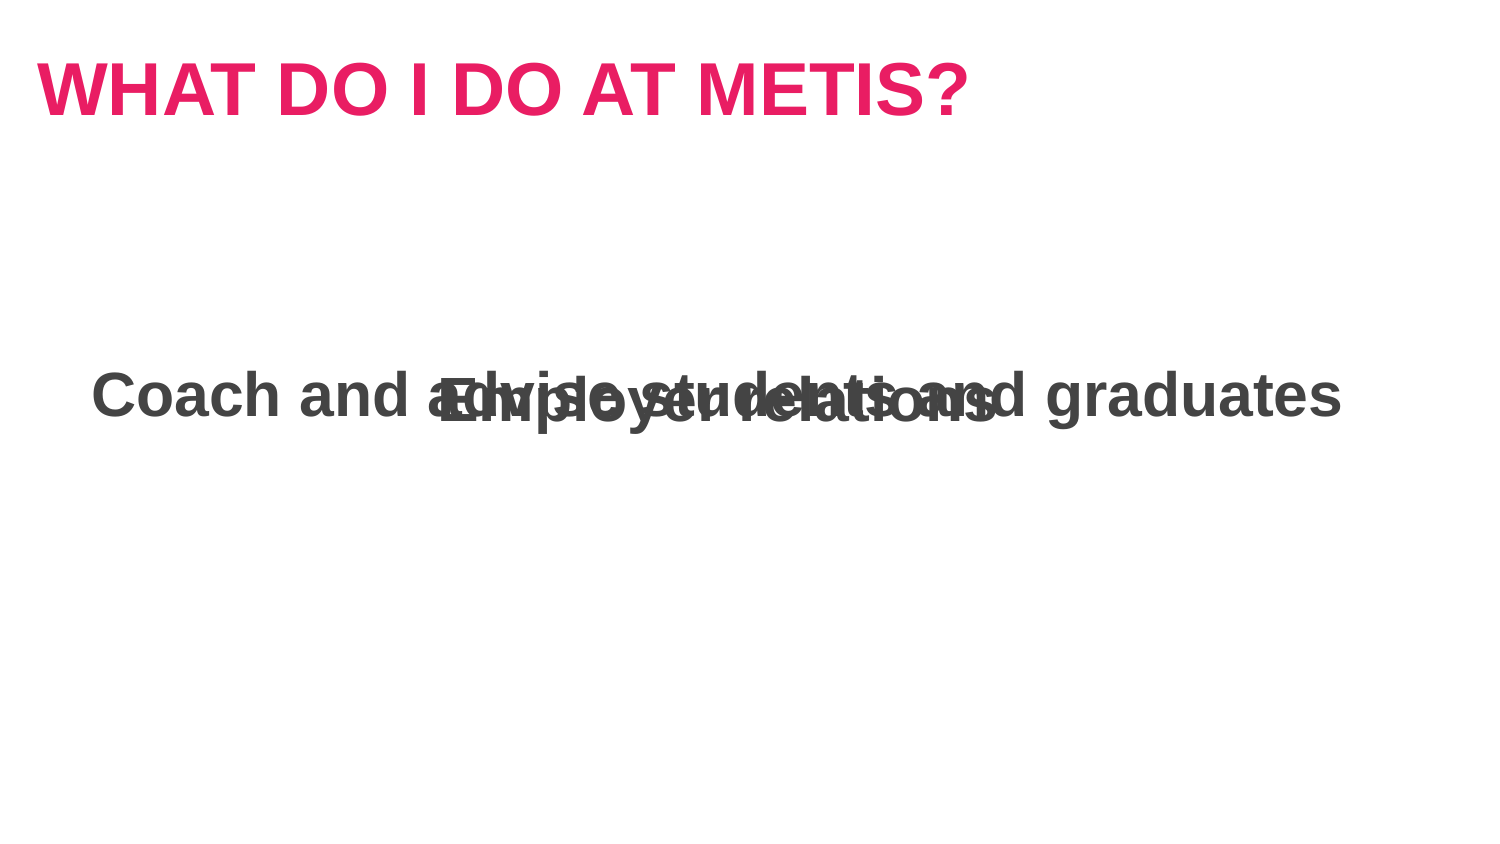

WHAT DO I DO AT METIS?
Coach and advise students and graduates
Employer relations
ADMISSIONS PROCESS